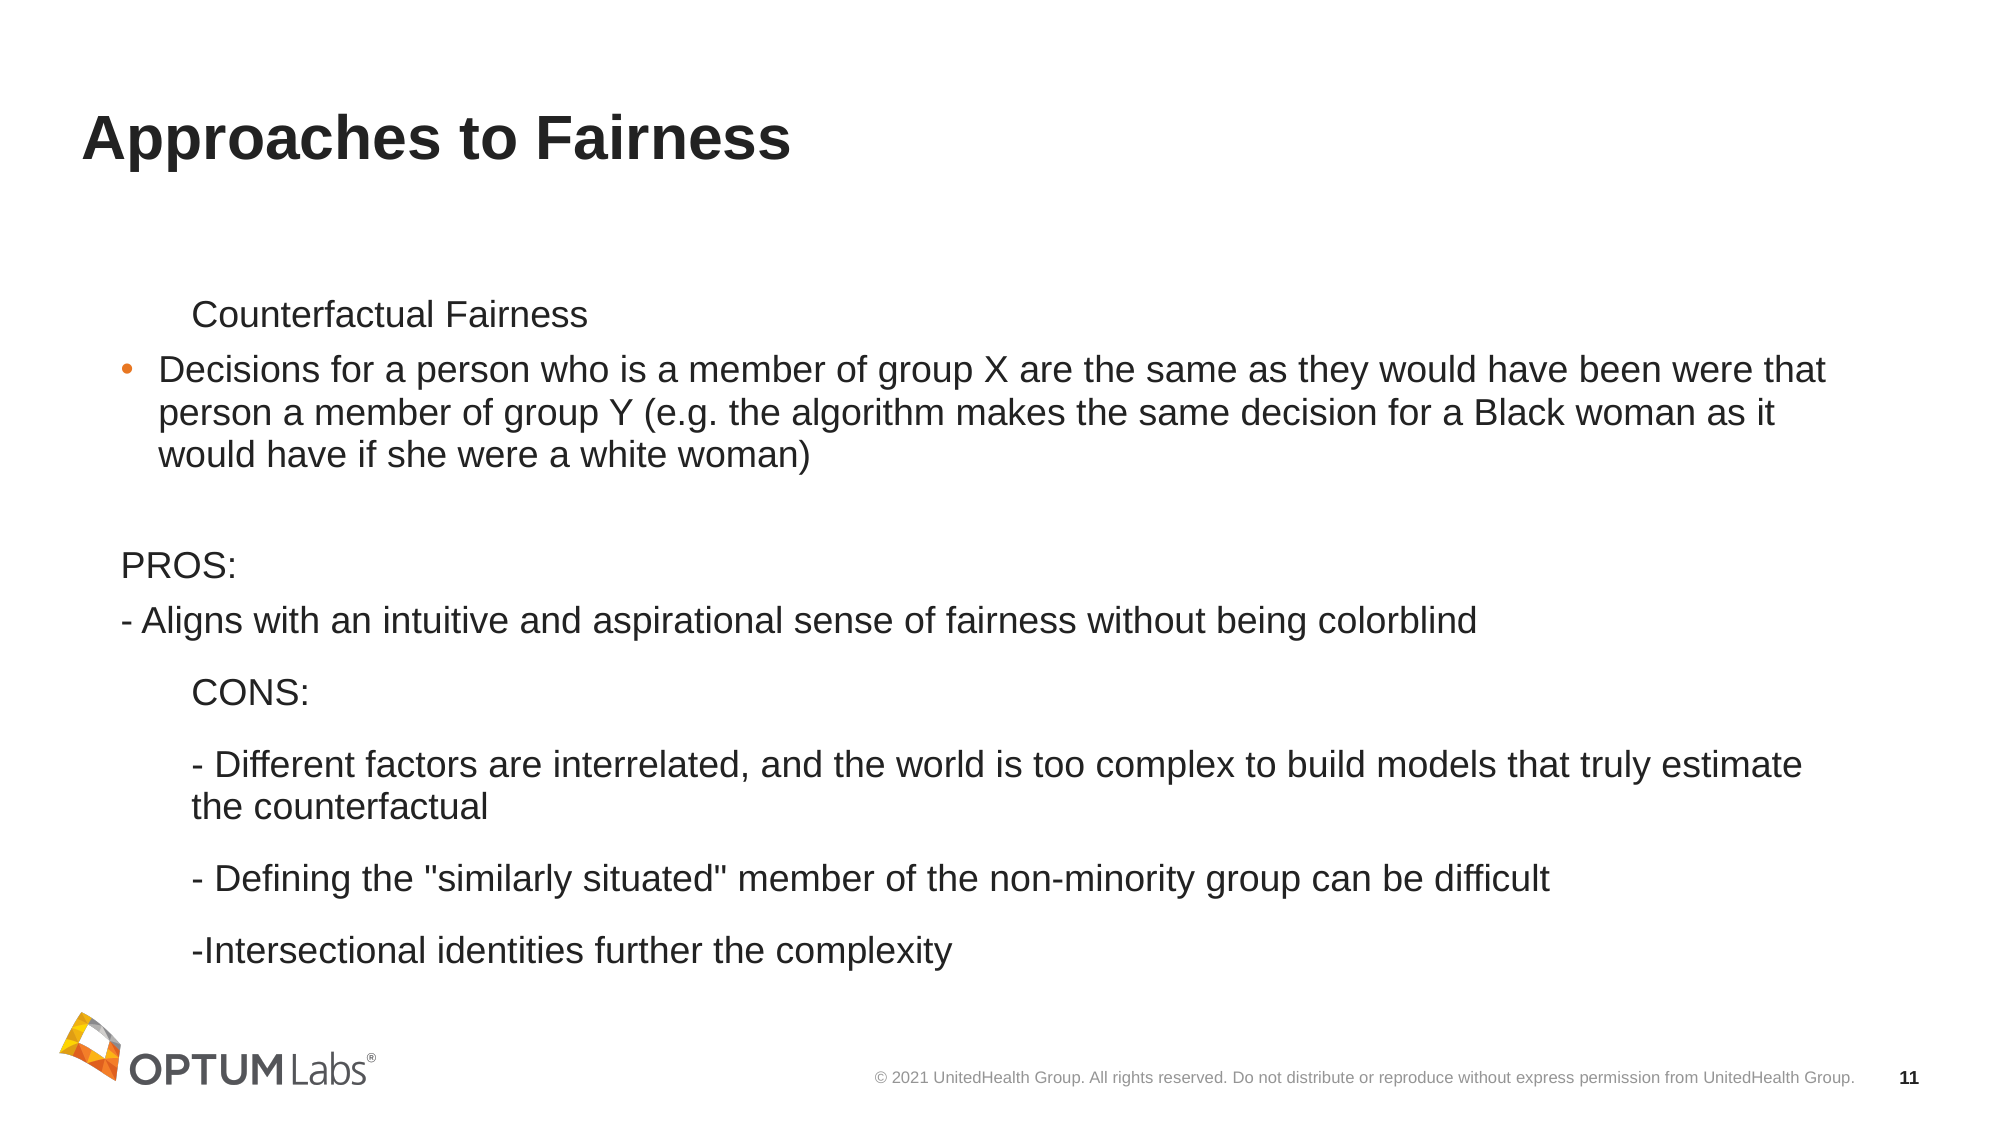

# Approaches to Fairness

Counterfactual Fairness
Decisions for a person who is a member of group X are the same as they would have been were that person a member of group Y (e.g. the algorithm makes the same decision for a Black woman as it would have if she were a white woman)

PROS:
- Aligns with an intuitive and aspirational sense of fairness without being colorblind
CONS:
- Different factors are interrelated, and the world is too complex to build models that truly estimate the counterfactual
- Defining the "similarly situated" member of the non-minority group can be difficult
-Intersectional identities further the complexity

11
© 2021 UnitedHealth Group. All rights reserved. Do not distribute or reproduce without express permission from UnitedHealth Group.